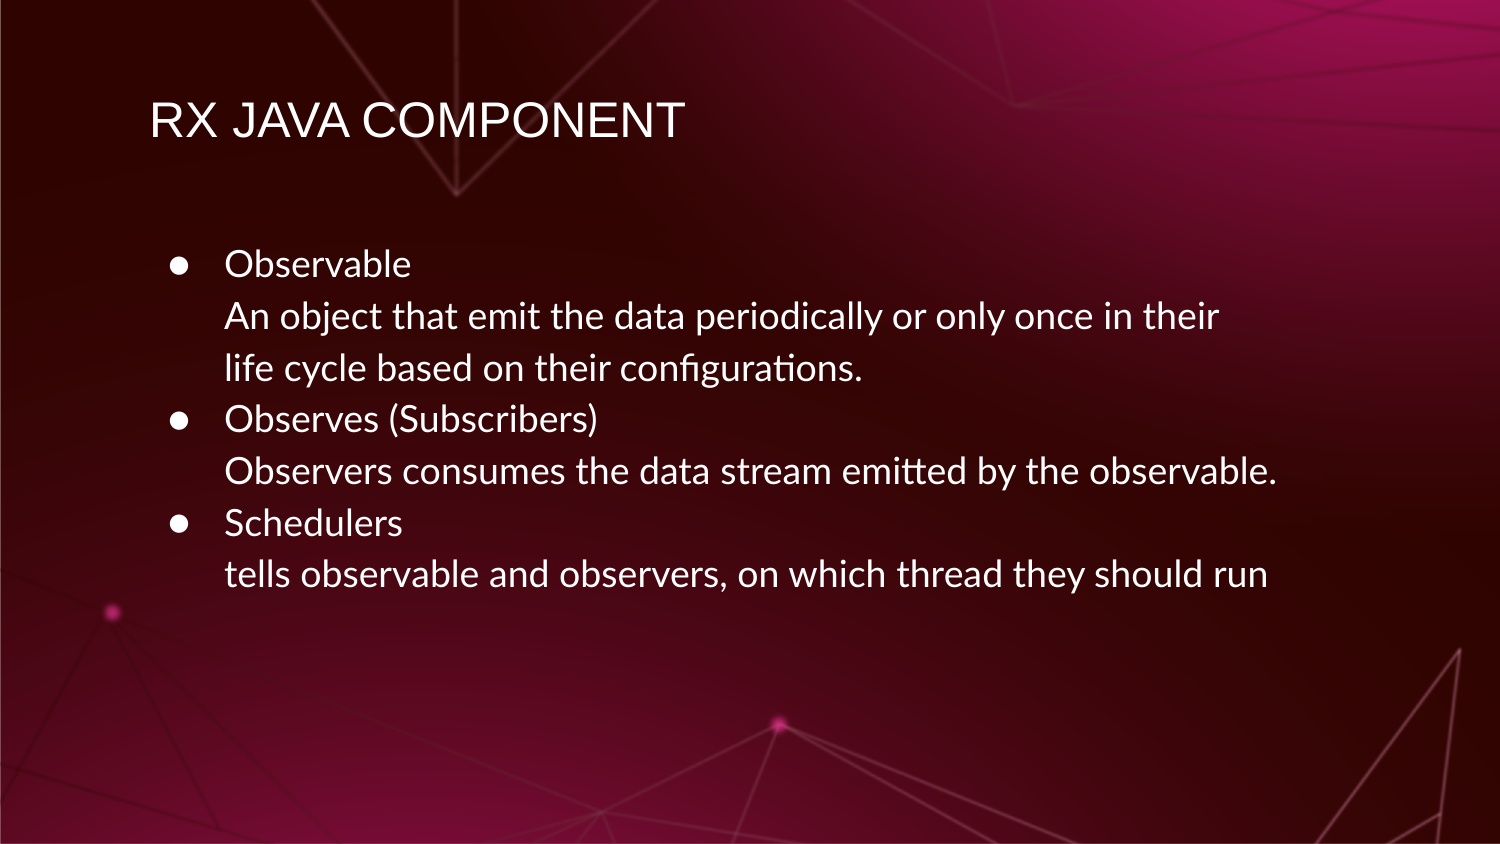

# RX JAVA COMPONENT
Observable
An object that emit the data periodically or only once in their life cycle based on their configurations.
Observes (Subscribers)
Observers consumes the data stream emitted by the observable.
Schedulers
tells observable and observers, on which thread they should run